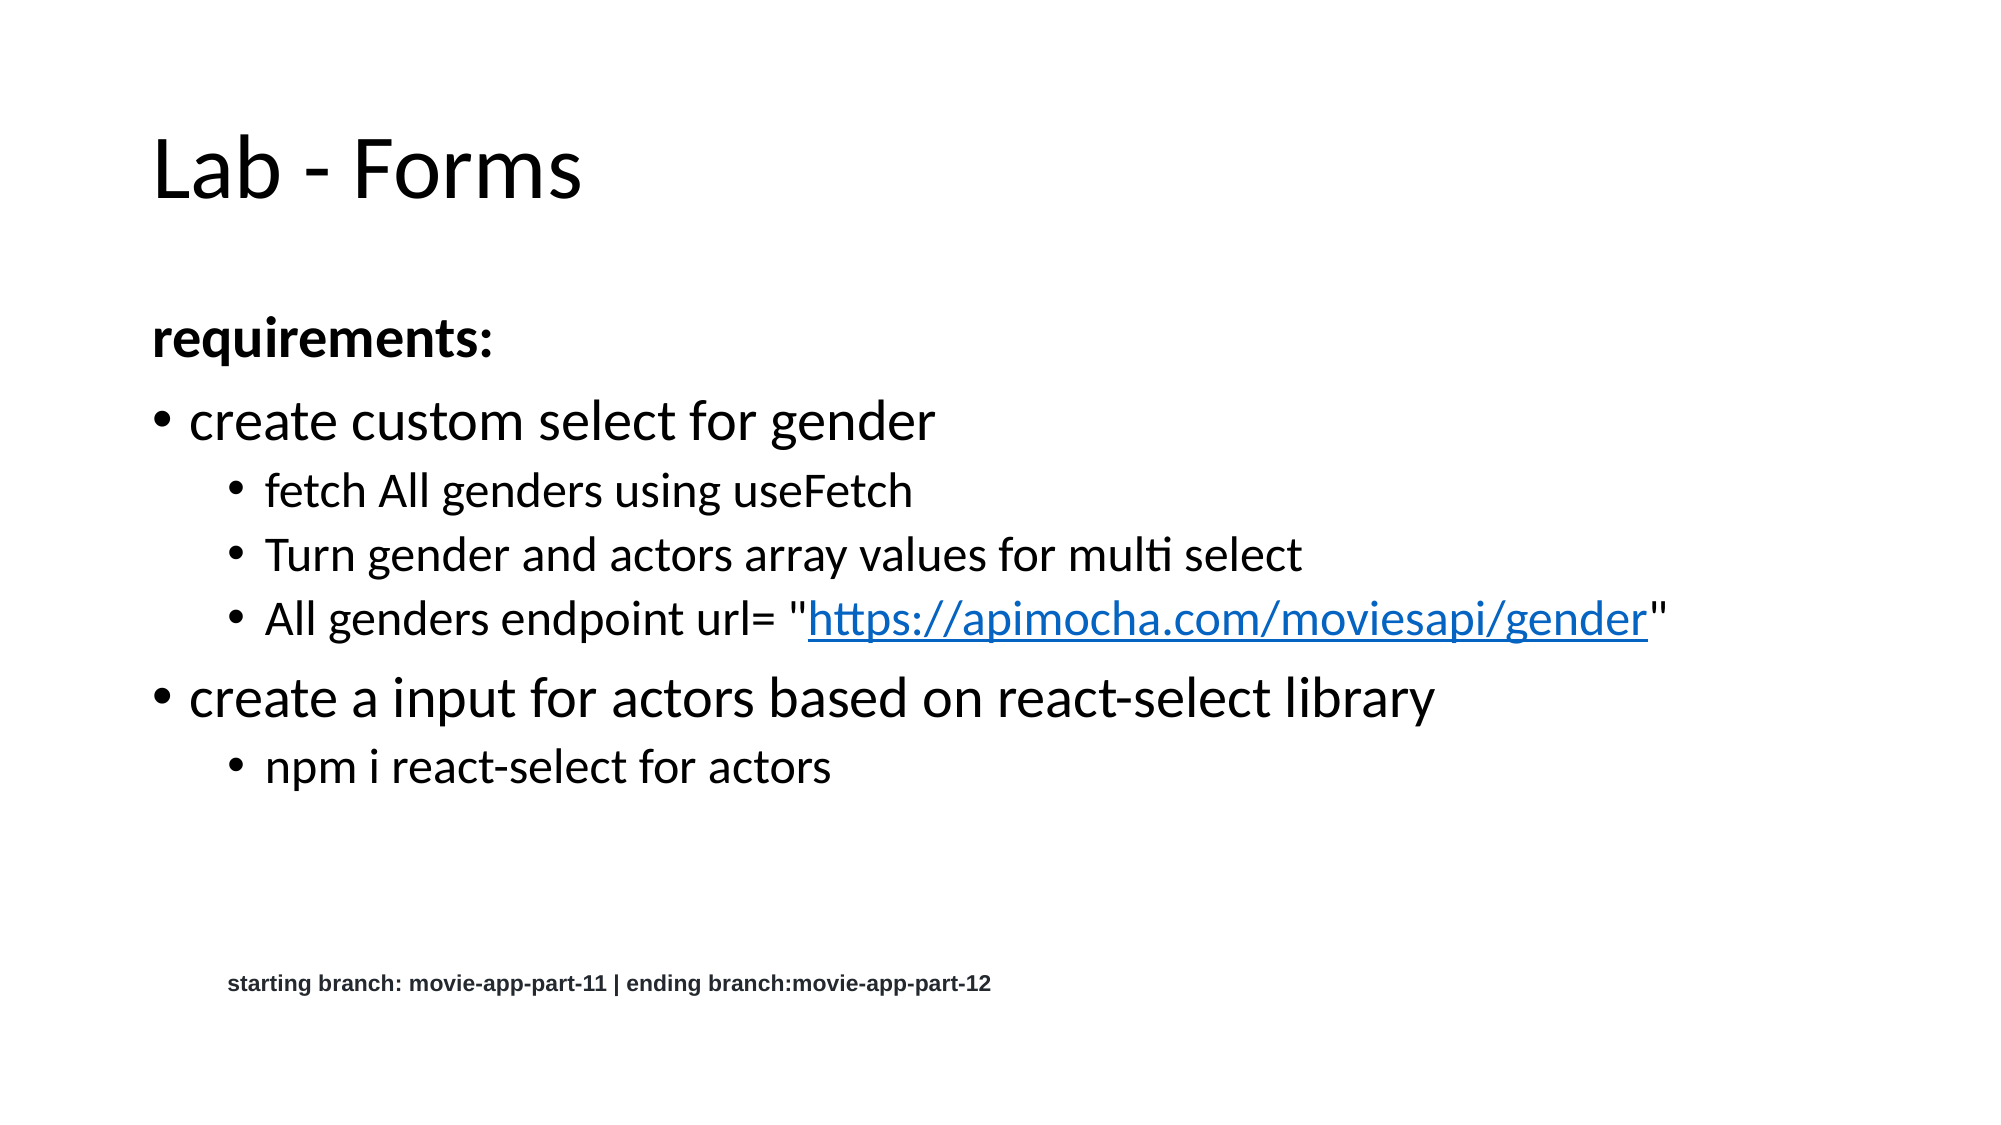

# Lab - Forms
requirements:
create custom select for gender
fetch All genders using useFetch
Turn gender and actors array values for multi select
All genders endpoint url= "https://apimocha.com/moviesapi/gender"
create a input for actors based on react-select library
npm i react-select for actors

starting branch: movie-app-part-11 | ending branch:movie-app-part-12